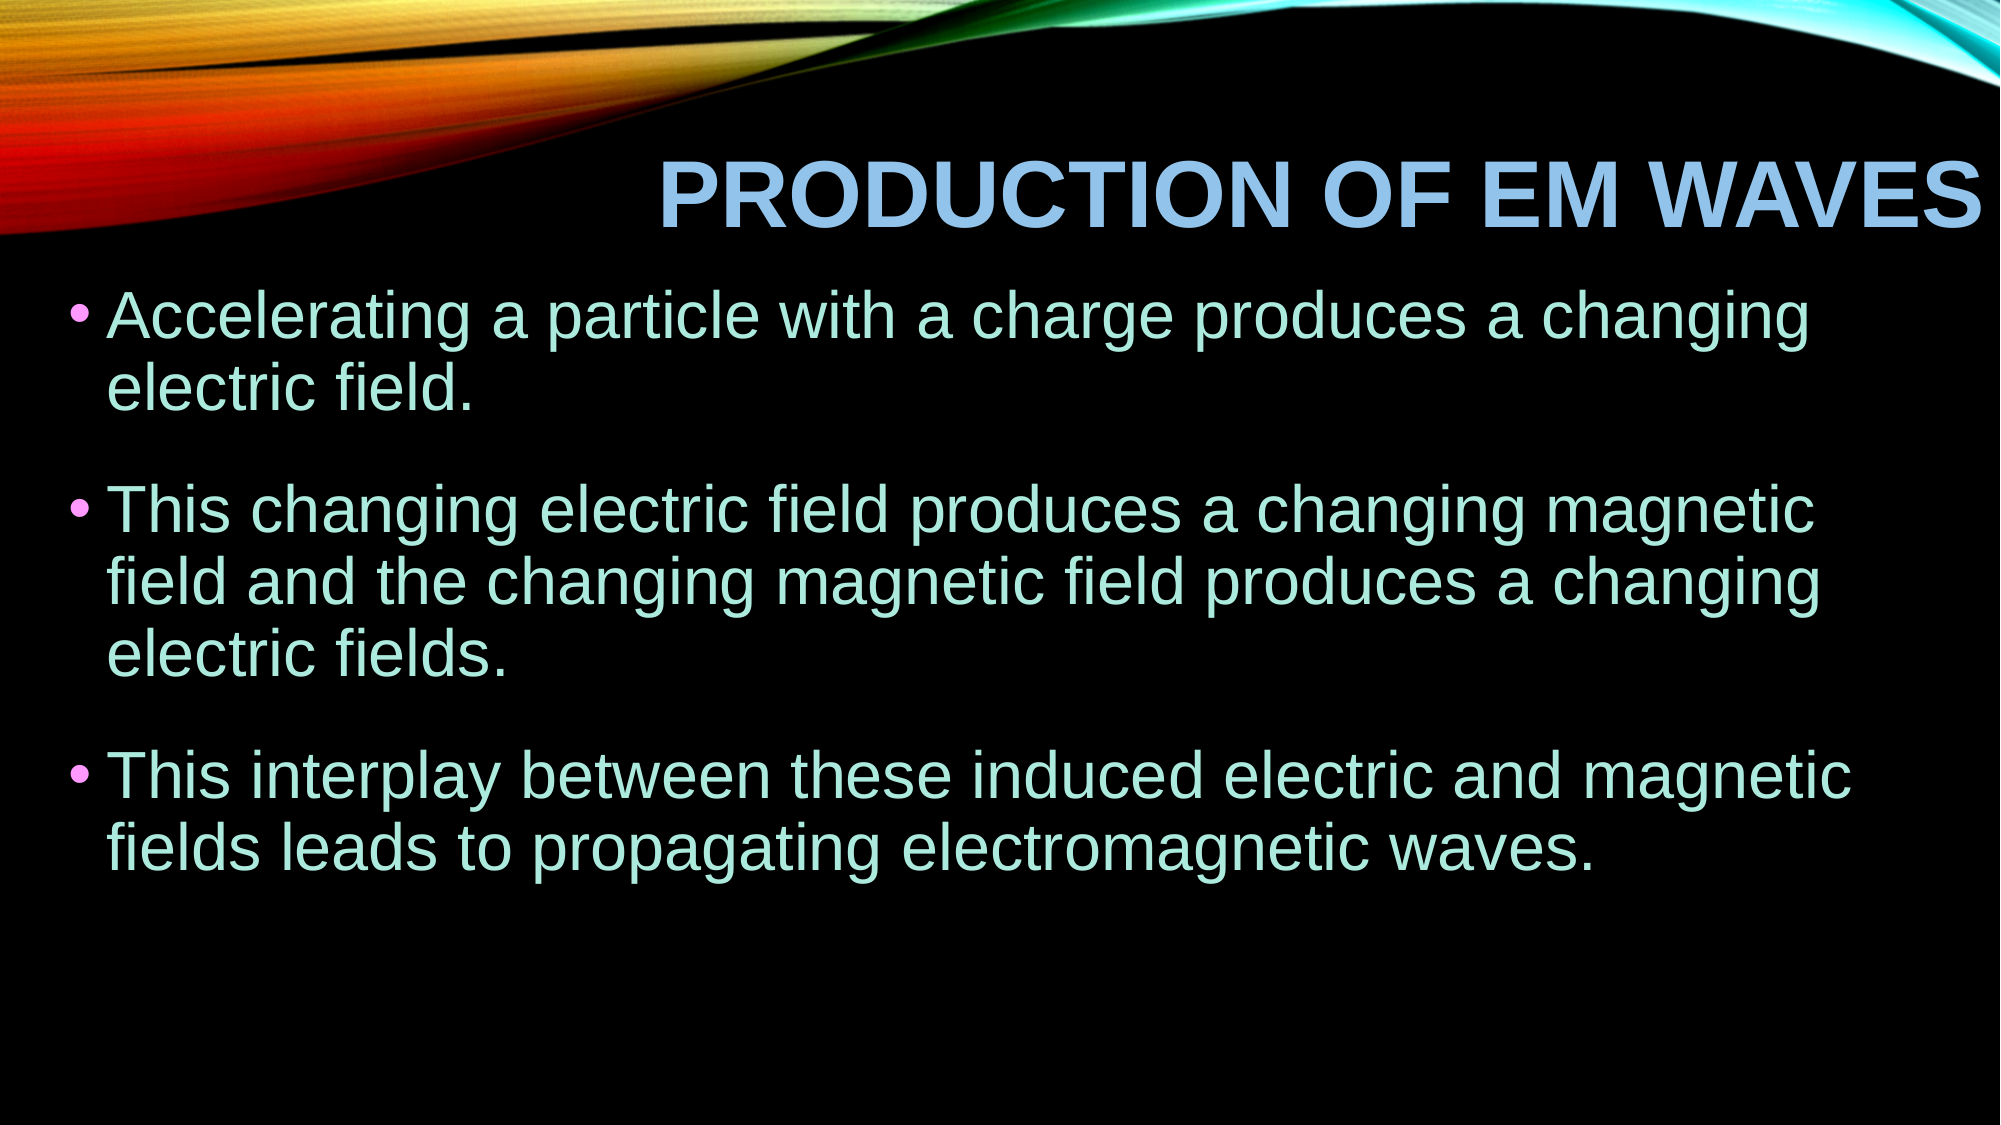

# Production of EM Waves
Accelerating a particle with a charge produces a changing electric field.
This changing electric field produces a changing magnetic field and the changing magnetic field produces a changing electric fields.
This interplay between these induced electric and magnetic fields leads to propagating electromagnetic waves.